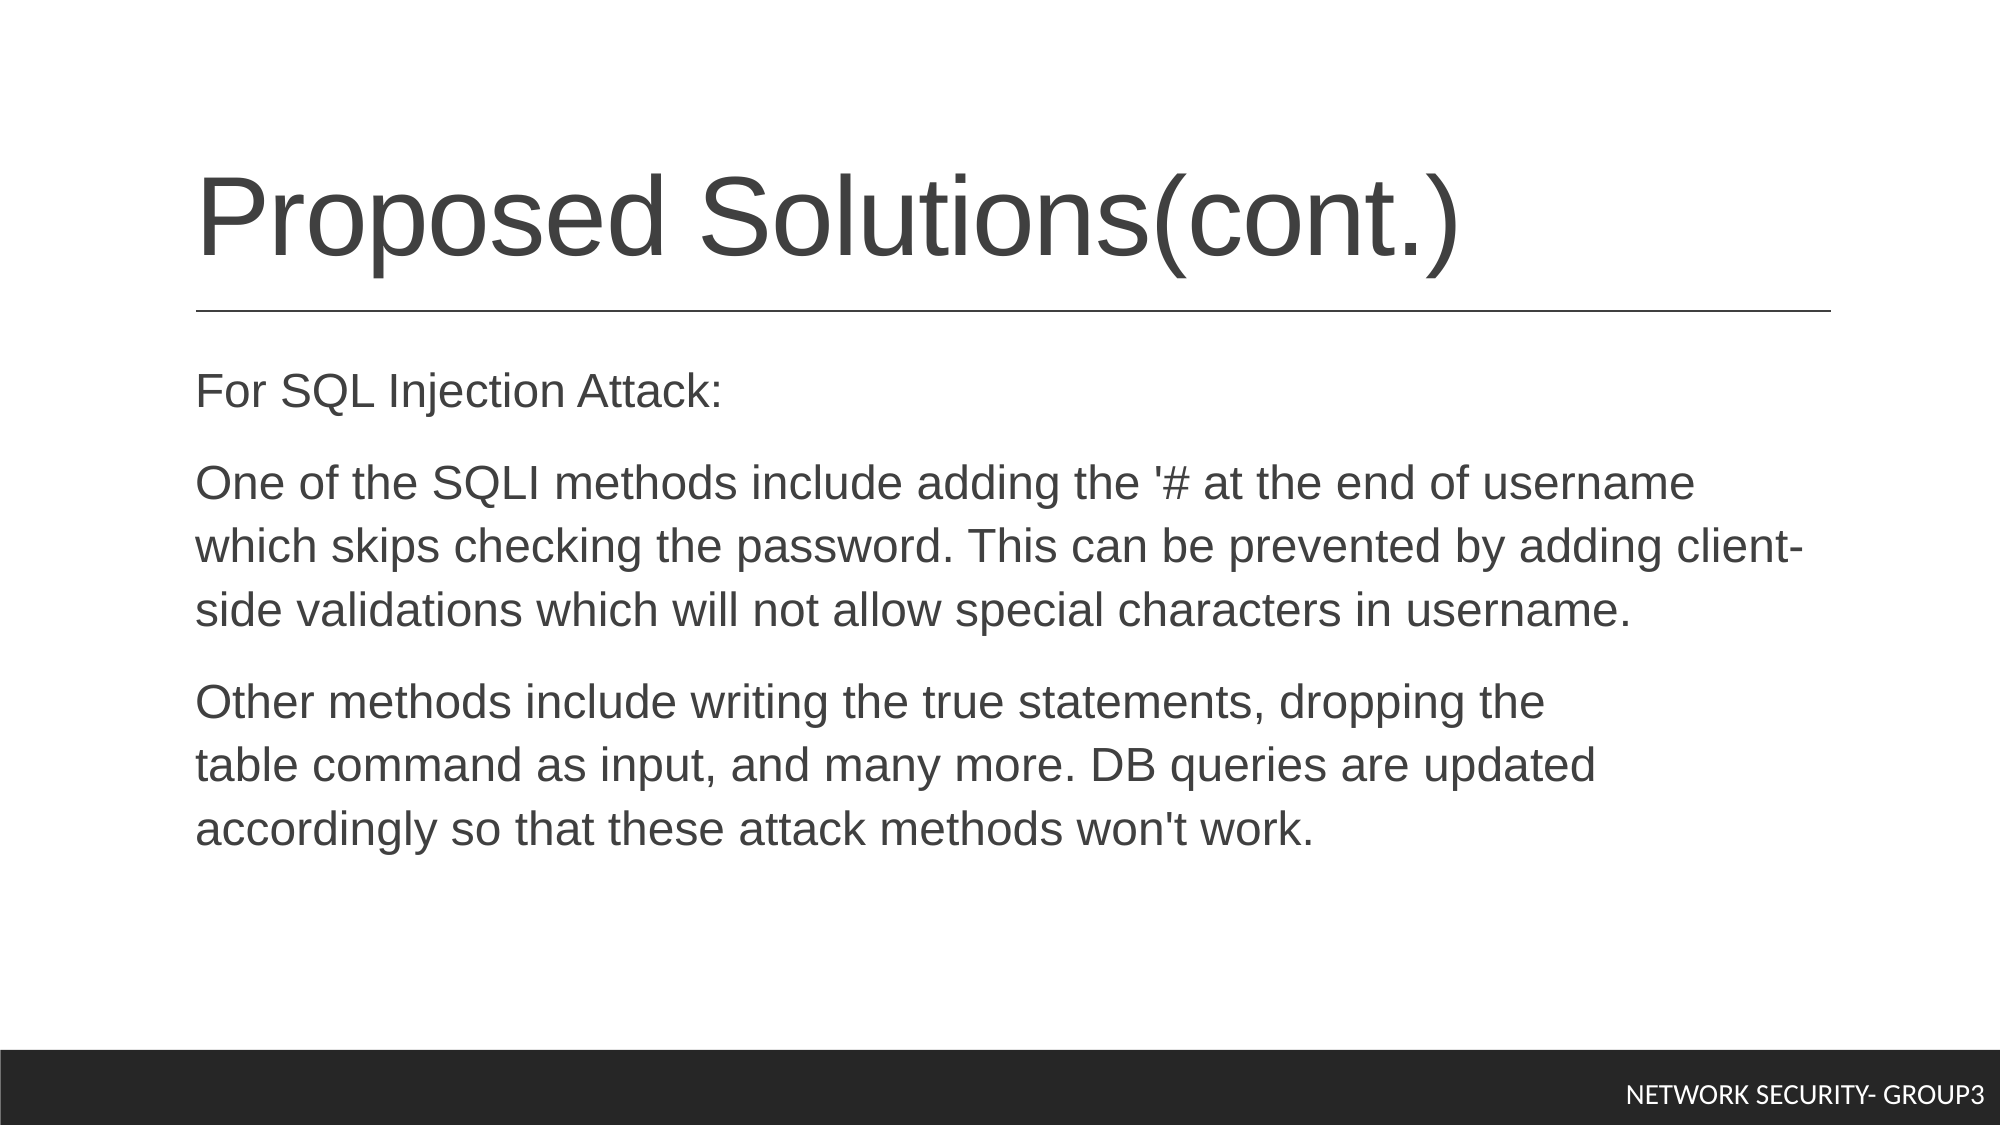

# Proposed Solutions(cont.)
For SQL Injection Attack:
One of the SQLI methods include adding the '# at the end of username which skips checking the password. This can be prevented by adding client-side validations which will not allow special characters in username.
Other methods include writing the true statements, dropping the table command as input, and many more. DB queries are updated accordingly so that these attack methods won't work.
NETWORK SECURITY- GROUP3